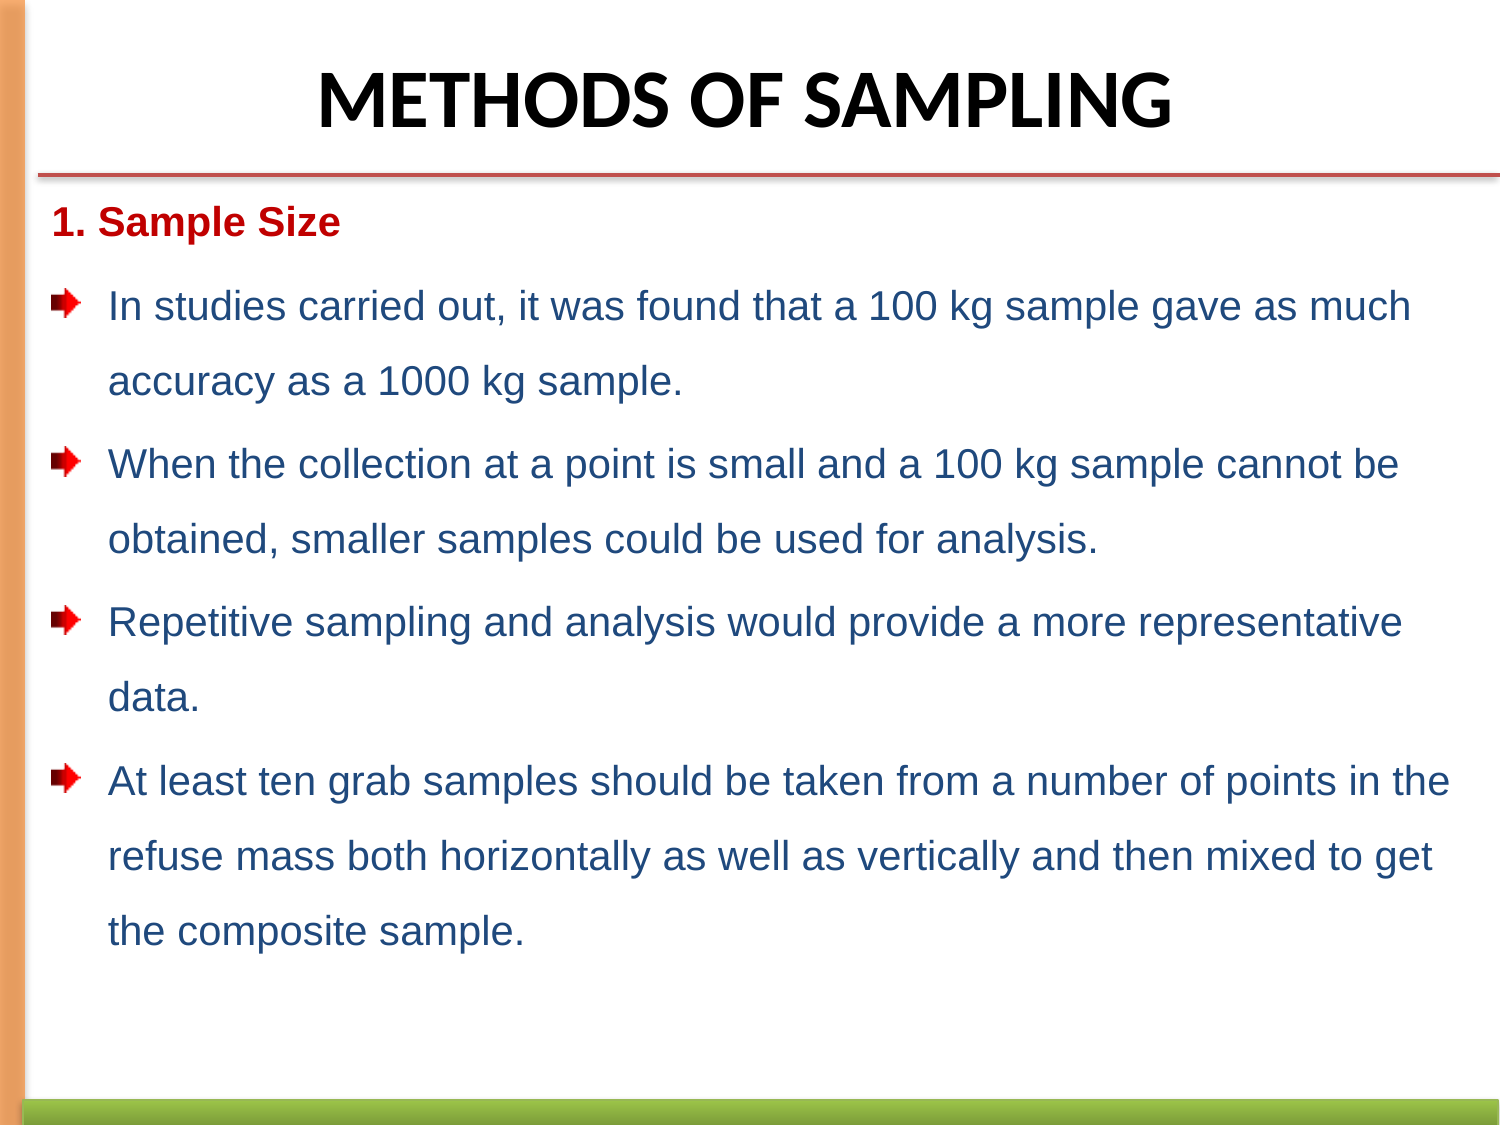

# METHODS OF SAMPLING
1. Sample Size
In studies carried out, it was found that a 100 kg sample gave as much accuracy as a 1000 kg sample.
When the collection at a point is small and a 100 kg sample cannot be obtained, smaller samples could be used for analysis.
Repetitive sampling and analysis would provide a more representative data.
At least ten grab samples should be taken from a number of points in the refuse mass both horizontally as well as vertically and then mixed to get the composite sample.